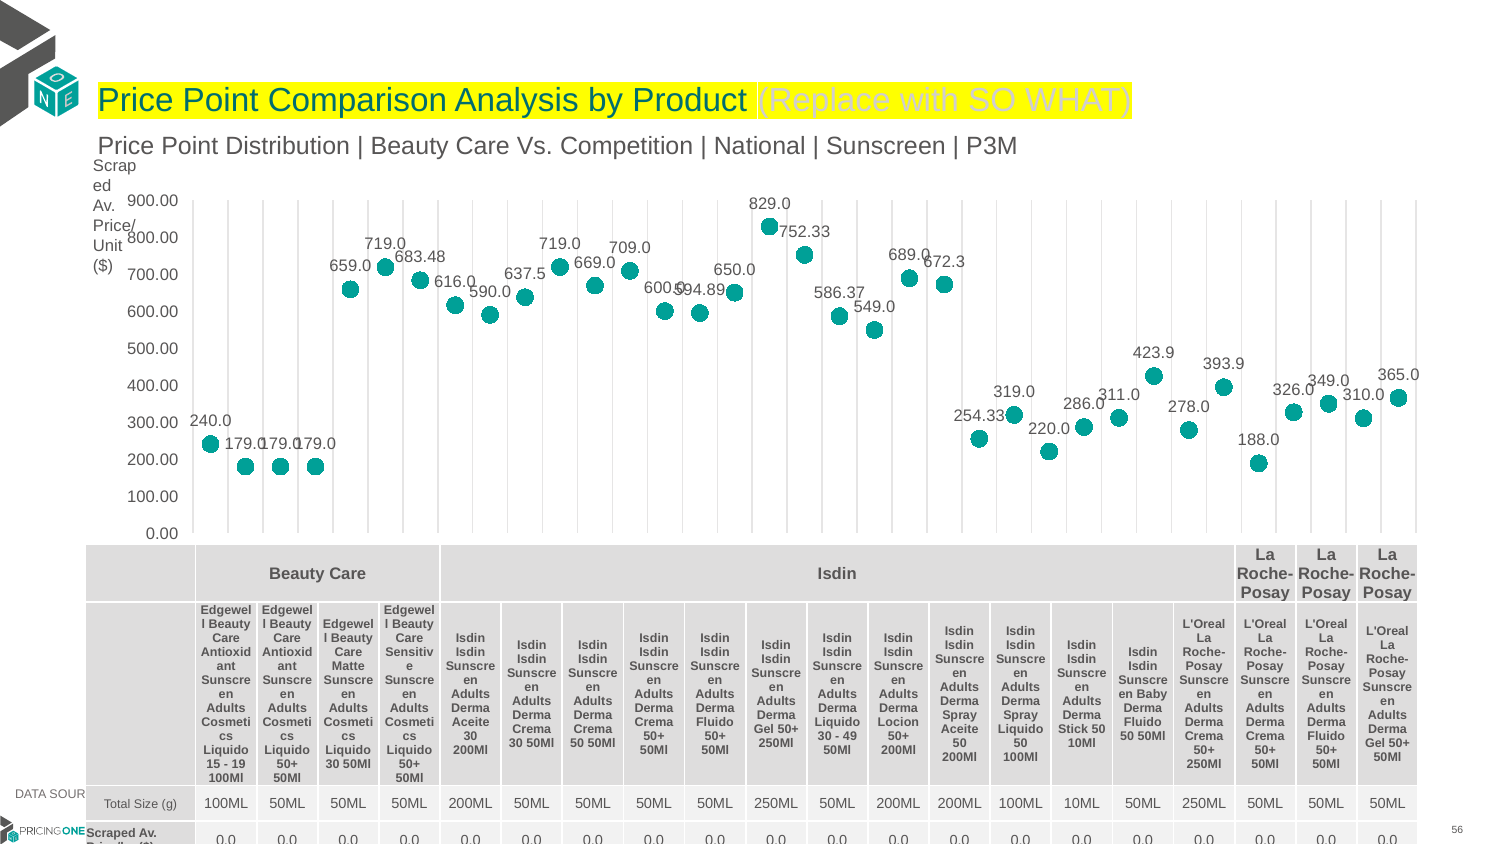

# Price Point Comparison Analysis by Product (Replace with SO WHAT)
Price Point Distribution | Beauty Care Vs. Competition | National | Sunscreen | P3M
Scraped Av. Price/Unit ($)

### Chart

| Category | Scraped Av. Price/Unit |
|---|---|
| Edgewell Beauty Care Antioxidant Sunscreen Adults Cosmetics Liquido 15 - 19 100Ml | 240.0 |
| Edgewell Beauty Care Antioxidant Sunscreen Adults Cosmetics Liquido 50+ 50Ml | 179.0 |
| Edgewell Beauty Care Matte Sunscreen Adults Cosmetics Liquido 30 50Ml | 179.0 |
| Edgewell Beauty Care Sensitive Sunscreen Adults Cosmetics Liquido 50+ 50Ml | 179.0 |
| Isdin Isdin Sunscreen Adults Derma Aceite 30 200Ml | 659.0 |
| Isdin Isdin Sunscreen Adults Derma Crema 30 50Ml | 719.0 |
| Isdin Isdin Sunscreen Adults Derma Crema 50 50Ml | 683.48 |
| Isdin Isdin Sunscreen Adults Derma Crema 50+ 50Ml | 616.0 |
| Isdin Isdin Sunscreen Adults Derma Fluido 50+ 50Ml | 590.0 |
| Isdin Isdin Sunscreen Adults Derma Gel 50+ 250Ml | 637.5 |
| Isdin Isdin Sunscreen Adults Derma Liquido 30 - 49 50Ml | 719.0 |
| Isdin Isdin Sunscreen Adults Derma Locion 50+ 200Ml | 669.0 |
| Isdin Isdin Sunscreen Adults Derma Spray Aceite 50 200Ml | 709.0 |
| Isdin Isdin Sunscreen Adults Derma Spray Liquido 50 100Ml | 600.0 |
| Isdin Isdin Sunscreen Adults Derma Stick 50 10Ml | 594.89 |
| Isdin Isdin Sunscreen Baby Derma Fluido 50 50Ml | 650.0 |
| L'Oreal La Roche-Posay Sunscreen Adults Derma Crema 50+ 250Ml | 829.0 |
| L'Oreal La Roche-Posay Sunscreen Adults Derma Crema 50+ 50Ml | 752.33 |
| L'Oreal La Roche-Posay Sunscreen Adults Derma Fluido 50+ 50Ml | 586.37 |
| L'Oreal La Roche-Posay Sunscreen Adults Derma Gel 50+ 50Ml | 549.0 |
| L'Oreal La Roche-Posay Sunscreen Adults Derma Liquido 50+ 50Ml | 689.0 |
| L'Oreal La Roche-Posay Sunscreen Adults Derma Spray Aceite 50 75Ml | 672.3 |
| Beiersdorf Nivea Sunscreen Adults Cosmetics Crema 50 50Ml | 254.33 |
| Beiersdorf Nivea Sunscreen Adults Cosmetics Crema 50+ 200Ml | 319.0 |
| Beiersdorf Nivea Sunscreen Adults Cosmetics Crema 50+ 40Ml | 220.0 |
| Beiersdorf Nivea Sunscreen Adults Cosmetics Crema 50+ 50Ml | 286.0 |
| Beiersdorf Nivea Sunscreen Adults Cosmetics Fluido 50+ 40Ml | 311.0 |
| Beiersdorf Nivea Sunscreen Adults Cosmetics Gel 50+ 200Ml | 423.9 |
| Beiersdorf Nivea Sunscreen Adults Cosmetics Liquido 30 - 49 200Ml | 278.0 |
| Beiersdorf Nivea Sunscreen Adults Cosmetics Liquido 50 200Ml | 393.9 |
| Beiersdorf Nivea Sunscreen Adults Cosmetics Liquido 50+ 125Ml | 188.0 |
| Beiersdorf Nivea Sunscreen Adults Cosmetics Spray Liquido 50 200Ml | 326.0 |
| Beiersdorf Nivea Sunscreen Kids Cosmetics Gel 50+ 150Ml | 349.0 |
| Beiersdorf Nivea Sunscreen Kids Cosmetics Liquido 50+ 200Ml | 310.0 |
| Beiersdorf Nivea Sunscreen Kids Cosmetics Spray Liquido 50+ 200Ml | 365.0 |
|  | Beauty Care | Beauty Care | Beauty Care | Beauty Care | Isdin | Isdin | Isdin | Isdin | Isdin | Isdin | Isdin | Isdin | Isdin | Isdin | Isdin | Isdin | La Roche-Posay | La Roche-Posay | La Roche-Posay | La Roche-Posay |
| --- | --- | --- | --- | --- | --- | --- | --- | --- | --- | --- | --- | --- | --- | --- | --- | --- | --- | --- | --- | --- |
|  | Edgewell Beauty Care Antioxidant Sunscreen Adults Cosmetics Liquido 15 - 19 100Ml | Edgewell Beauty Care Antioxidant Sunscreen Adults Cosmetics Liquido 50+ 50Ml | Edgewell Beauty Care Matte Sunscreen Adults Cosmetics Liquido 30 50Ml | Edgewell Beauty Care Sensitive Sunscreen Adults Cosmetics Liquido 50+ 50Ml | Isdin Isdin Sunscreen Adults Derma Aceite 30 200Ml | Isdin Isdin Sunscreen Adults Derma Crema 30 50Ml | Isdin Isdin Sunscreen Adults Derma Crema 50 50Ml | Isdin Isdin Sunscreen Adults Derma Crema 50+ 50Ml | Isdin Isdin Sunscreen Adults Derma Fluido 50+ 50Ml | Isdin Isdin Sunscreen Adults Derma Gel 50+ 250Ml | Isdin Isdin Sunscreen Adults Derma Liquido 30 - 49 50Ml | Isdin Isdin Sunscreen Adults Derma Locion 50+ 200Ml | Isdin Isdin Sunscreen Adults Derma Spray Aceite 50 200Ml | Isdin Isdin Sunscreen Adults Derma Spray Liquido 50 100Ml | Isdin Isdin Sunscreen Adults Derma Stick 50 10Ml | Isdin Isdin Sunscreen Baby Derma Fluido 50 50Ml | L'Oreal La Roche-Posay Sunscreen Adults Derma Crema 50+ 250Ml | L'Oreal La Roche-Posay Sunscreen Adults Derma Crema 50+ 50Ml | L'Oreal La Roche-Posay Sunscreen Adults Derma Fluido 50+ 50Ml | L'Oreal La Roche-Posay Sunscreen Adults Derma Gel 50+ 50Ml |
| Total Size (g) | 100ML | 50ML | 50ML | 50ML | 200ML | 50ML | 50ML | 50ML | 50ML | 250ML | 50ML | 200ML | 200ML | 100ML | 10ML | 50ML | 250ML | 50ML | 50ML | 50ML |
| Scraped Av. Price/kg ($) | 0.0 | 0.0 | 0.0 | 0.0 | 0.0 | 0.0 | 0.0 | 0.0 | 0.0 | 0.0 | 0.0 | 0.0 | 0.0 | 0.0 | 0.0 | 0.0 | 0.0 | 0.0 | 0.0 | 0.0 |
DATA SOURCE: Trade Panel/Retailer Data | April  2025

7/6/2025
56